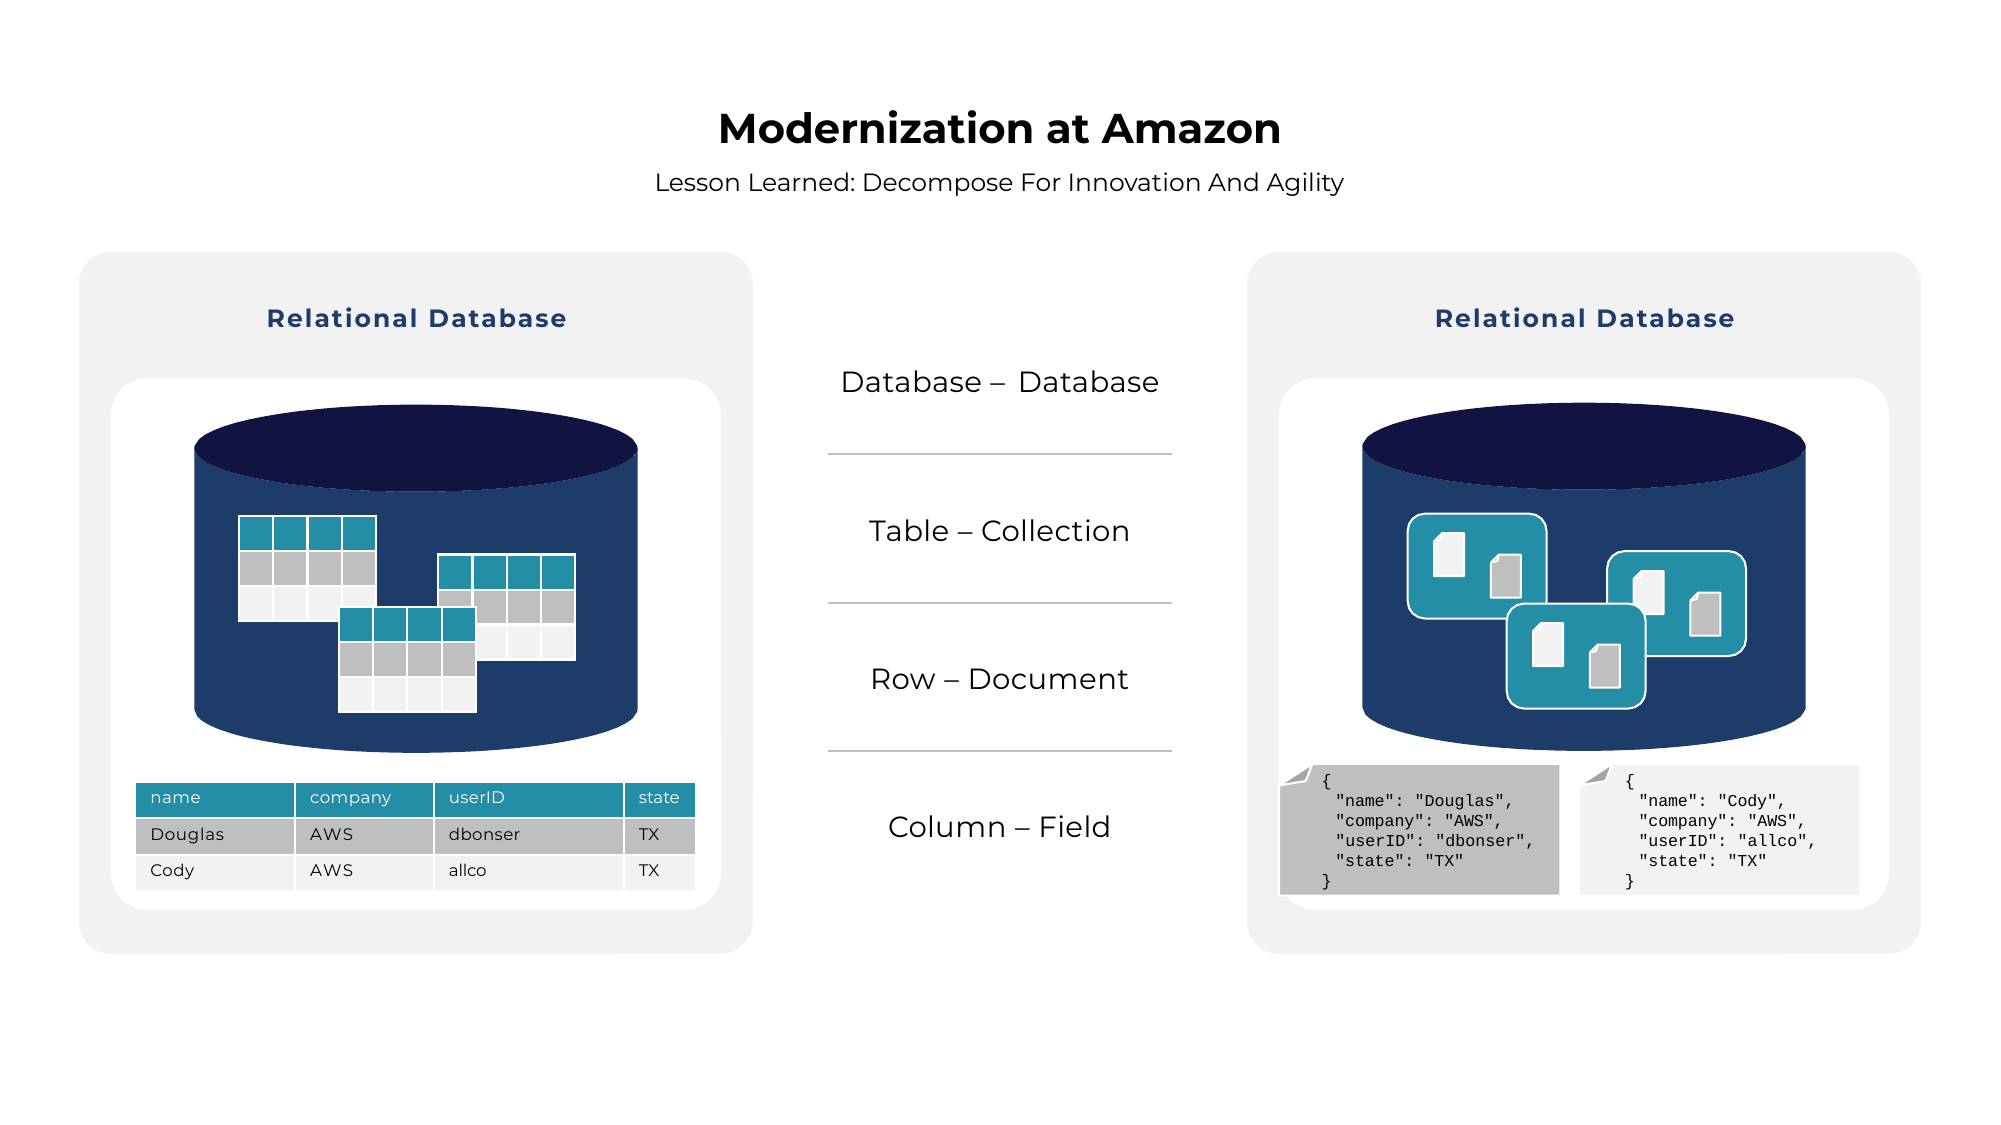

Modernization at Amazon
Lesson Learned: Decompose For Innovation And Agility

Relational Database
Relational Database
Database – Database

Table – Collection
Row – Document

{
"name": "Cody",
"company": "AWS",
"userID": "allco",
"state": "TX"
}
{
"name": "Douglas",
"company": "AWS",
"userID": "dbonser",
"state": "TX"
}
| name | company | userID | state |
| --- | --- | --- | --- |
| Douglas | AWS | dbonser | TX |
| Cody | AWS | allco | TX |
Column – Field